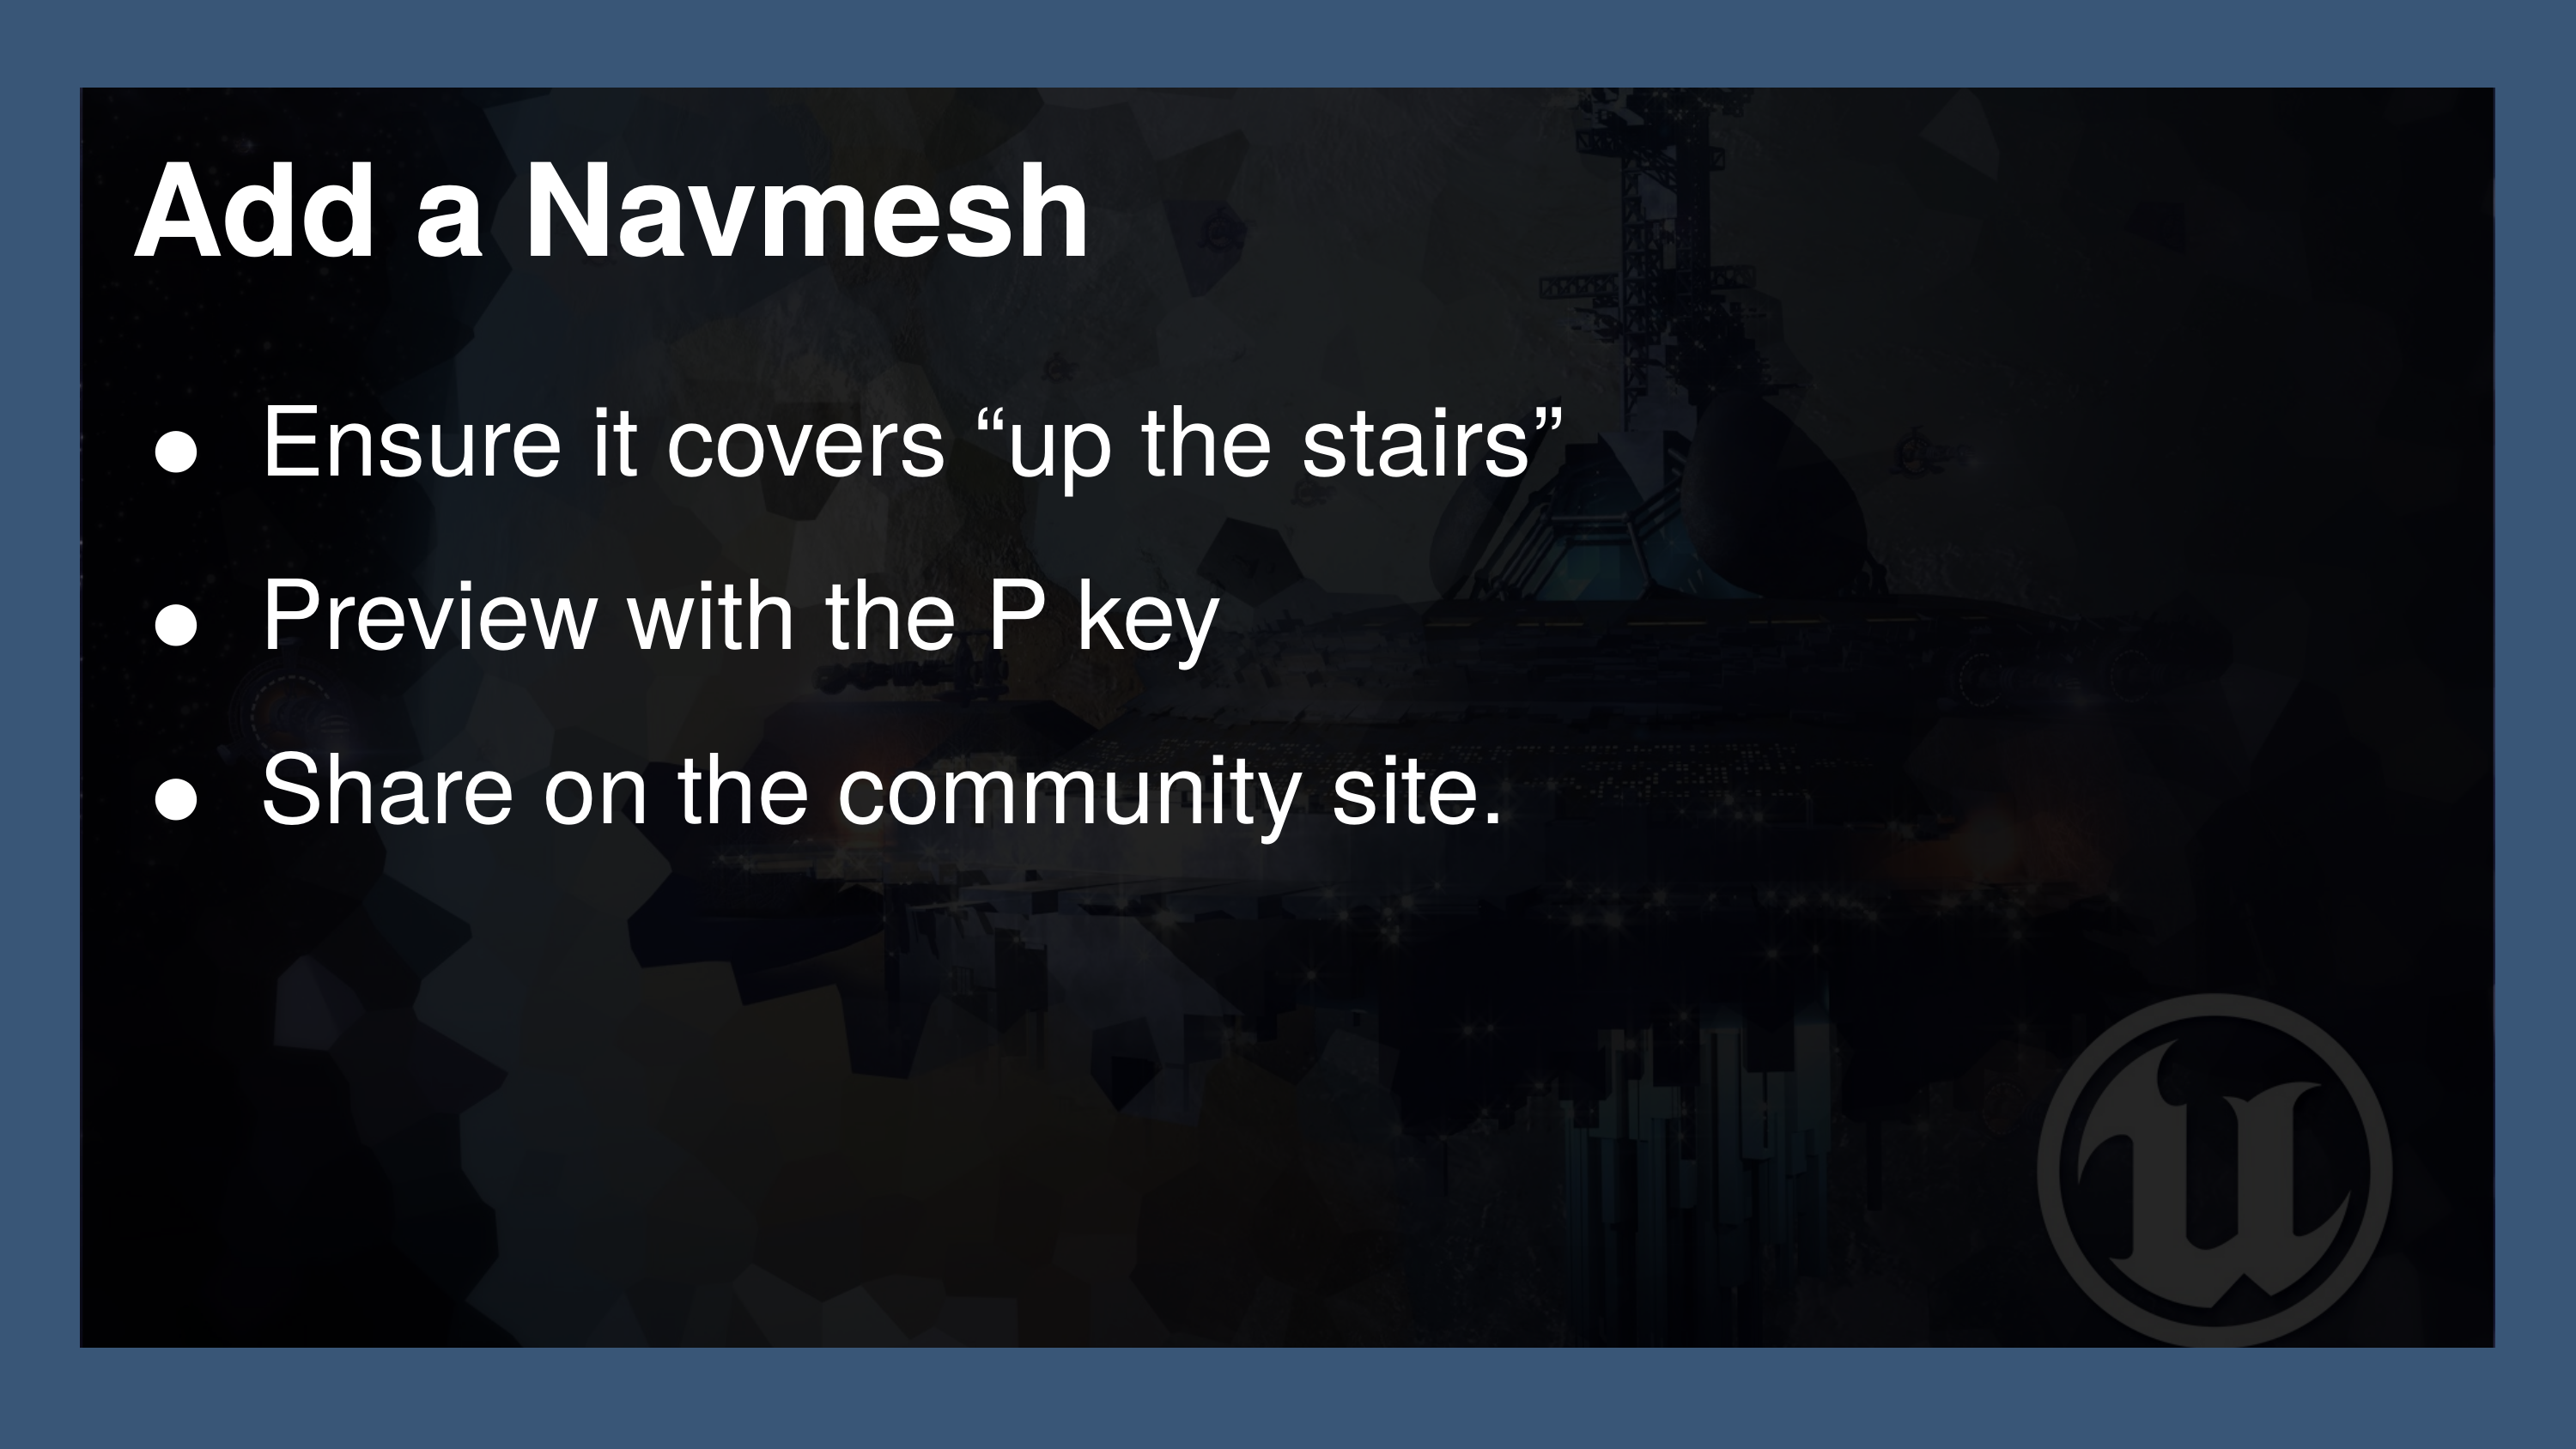

Add a Navmesh
Ensure it covers “up the stairs”
Preview with the P key
Share on the community site.